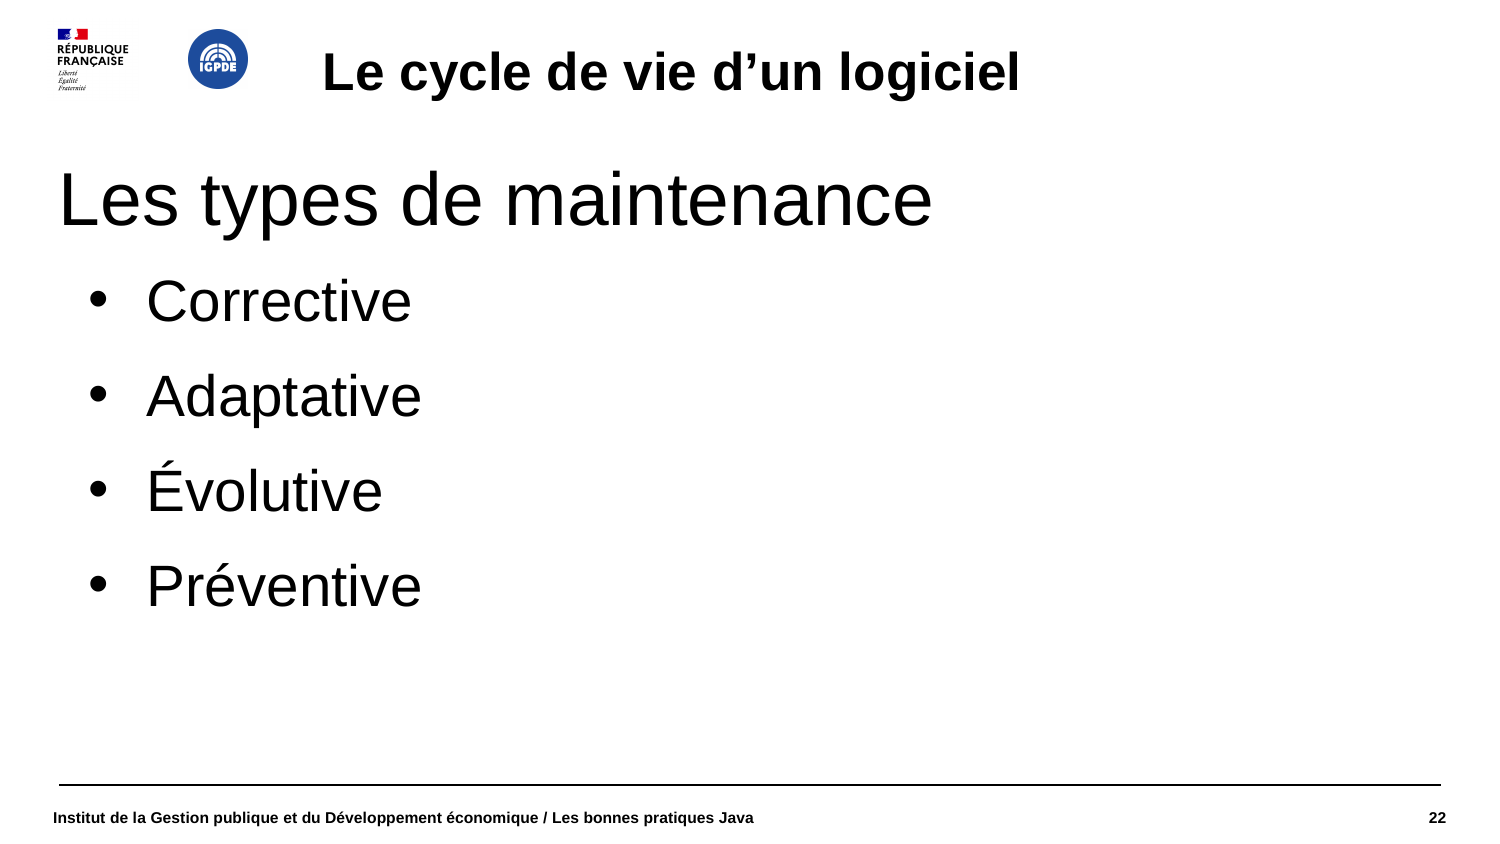

# Le cycle de vie d’un logiciel
Les types de maintenance
Corrective
Adaptative
Évolutive
Préventive
Institut de la Gestion publique et du Développement économique / Les bonnes pratiques Java
22